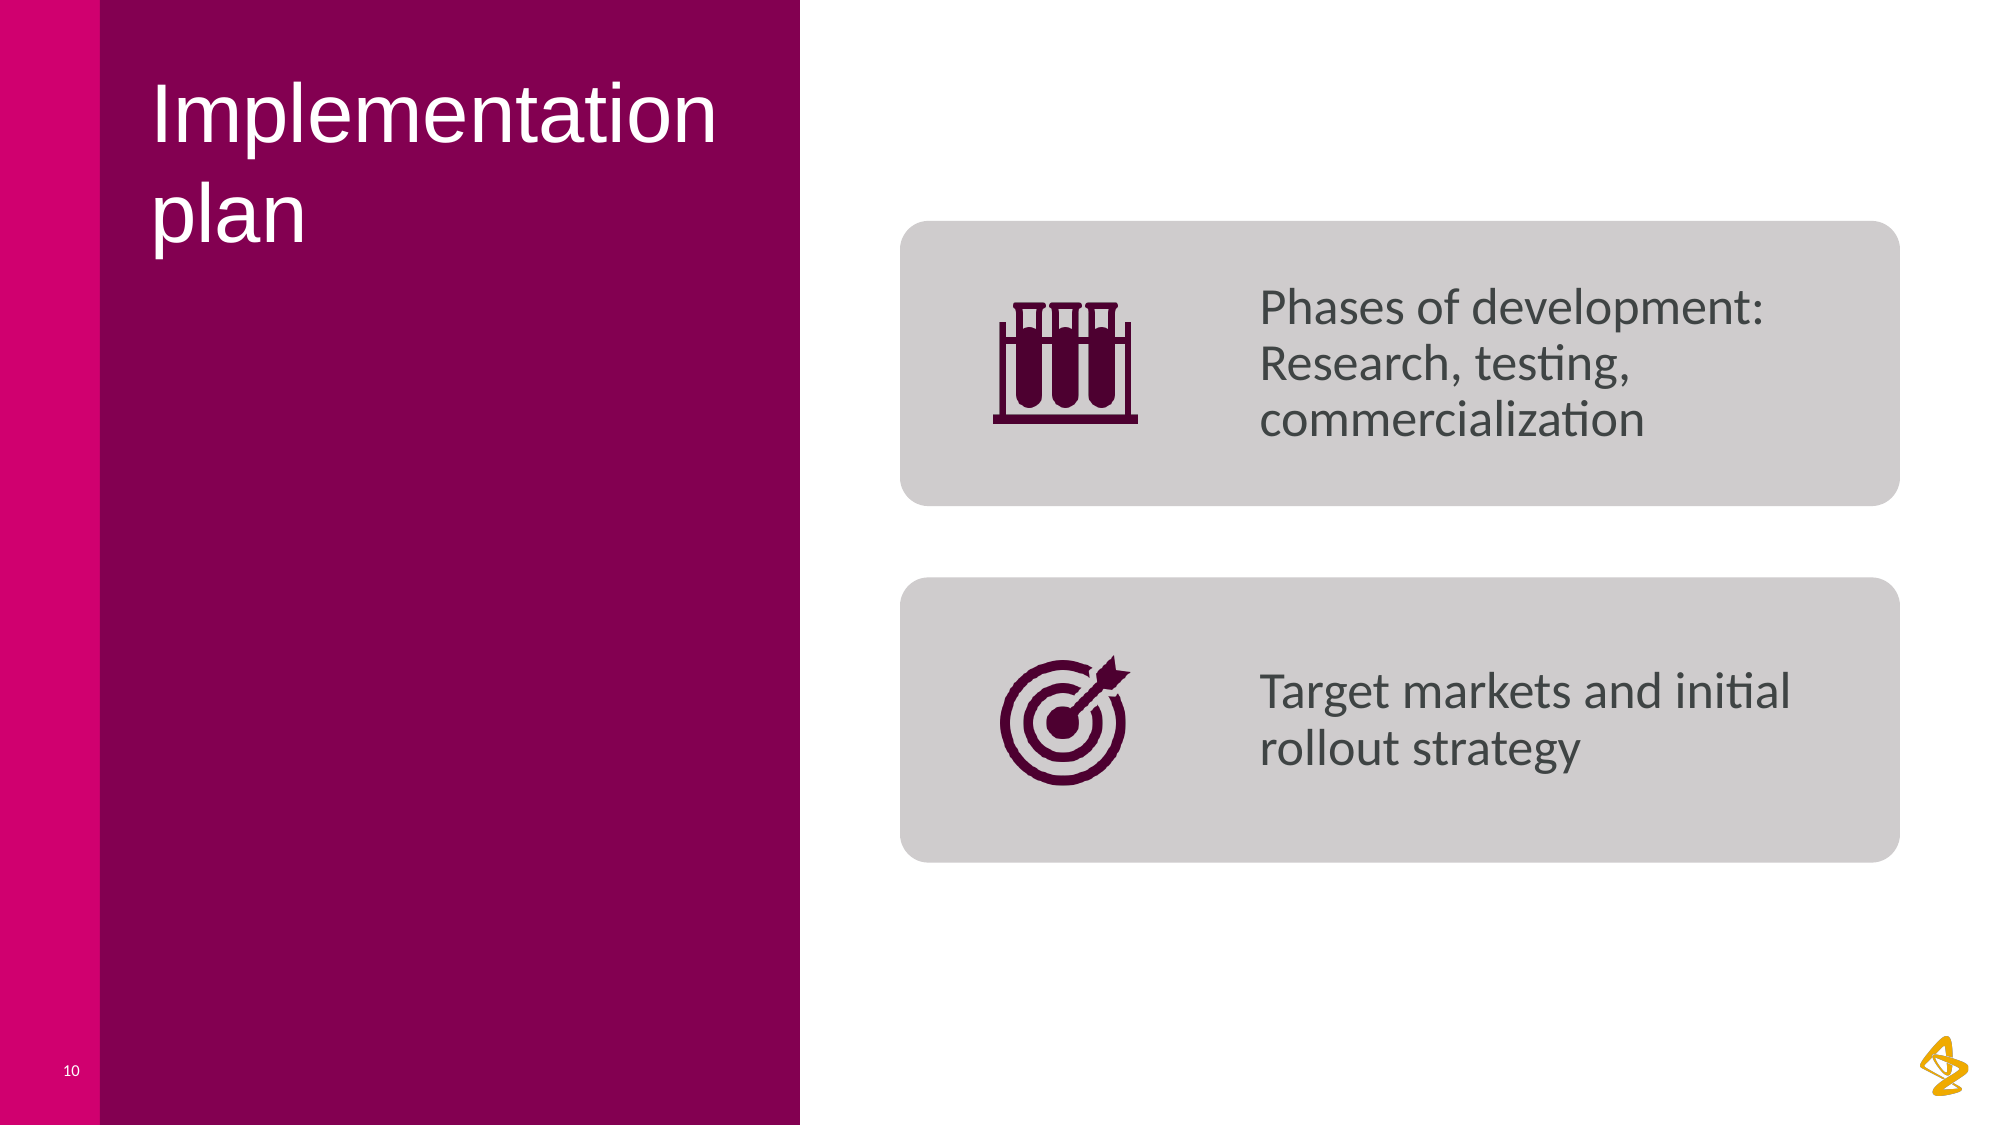

# Implementation plan
Phases of development: Research, testing, commercialization
Target markets and initial rollout strategy

10